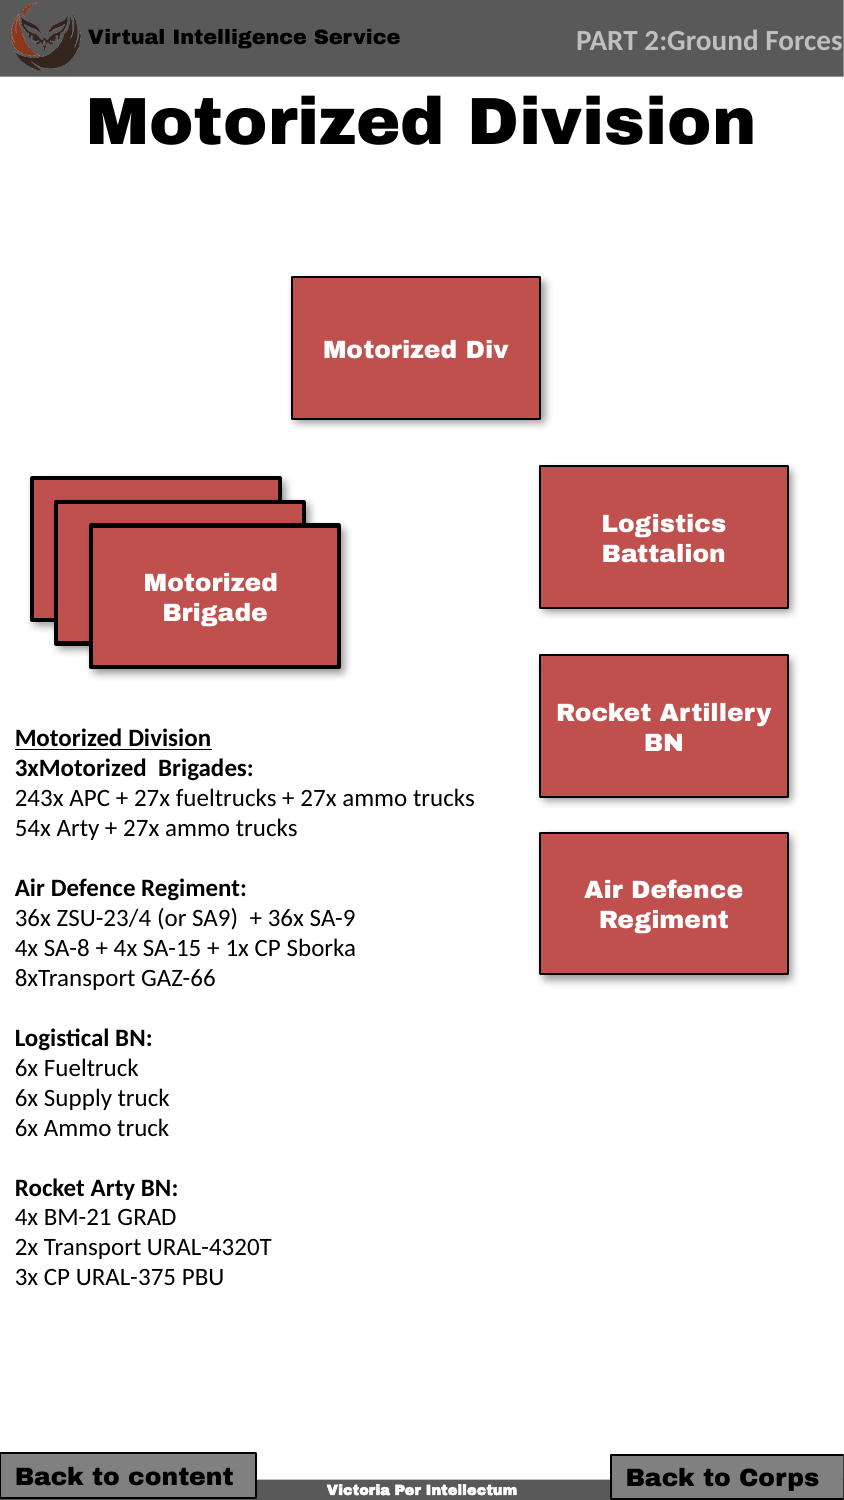

PART 2:Ground Forces
# Motorized Division
Motorized Div
Logistics Battalion
Motorized Brigade
Motorized Brigade
Motorized  Brigade
Rocket Artillery BN
Motorized Division
3xMotorized  Brigades:
243x APC + 27x fueltrucks + 27x ammo trucks
54x Arty + 27x ammo trucks

Air Defence Regiment:
36x ZSU-23/4 (or SA9)  + 36x SA-9
4x SA-8 + 4x SA-15 + 1x CP Sborka
8xTransport GAZ-66

Logistical BN:
6x Fueltruck
6x Supply truck
6x Ammo truck

Rocket Arty BN:
4x BM-21 GRAD
2x Transport URAL-4320T
3x CP URAL-375 PBU

Air Defence Regiment
Back to content
Back to Corps